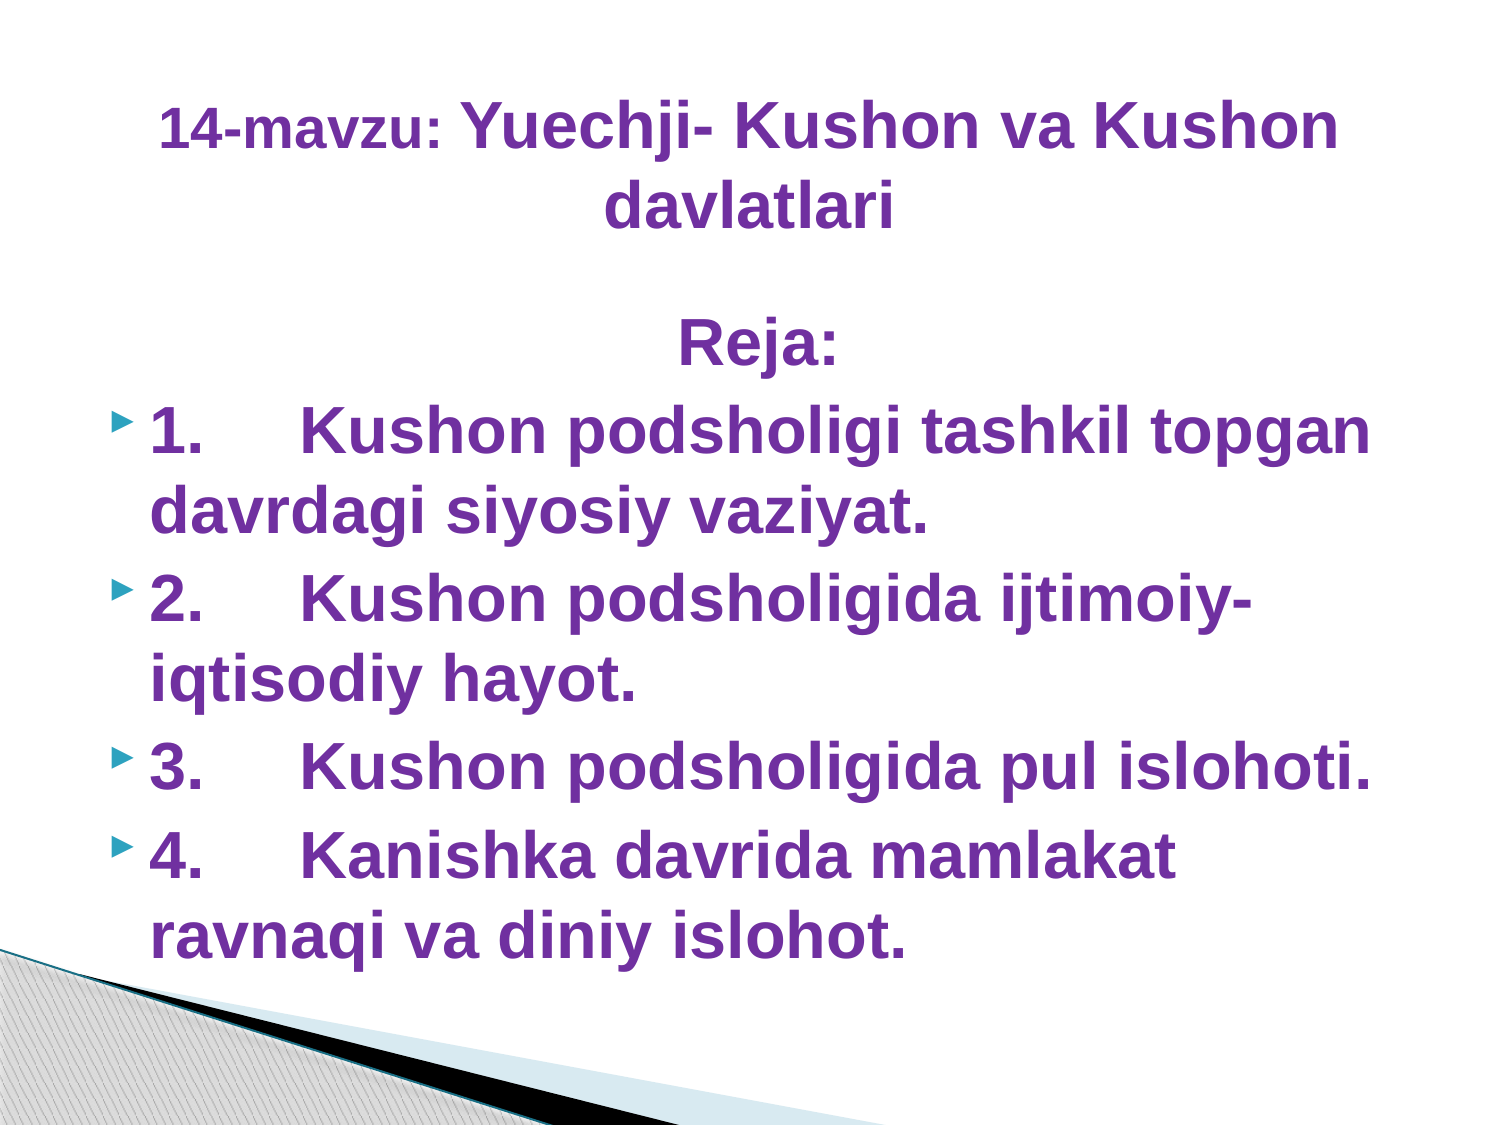

# 14-mavzu: Yuechji- Kushon va Kushon davlatlari
Reja:
1.	Kushon podsholigi tashkil topgan davrdagi siyosiy vaziyat.
2.	Kushon podsholigida ijtimoiy-iqtisodiy hayot.
3.	Kushon podsholigida pul islohoti.
4.	Kanishka davrida mamlakat ravnaqi va diniy islohot.